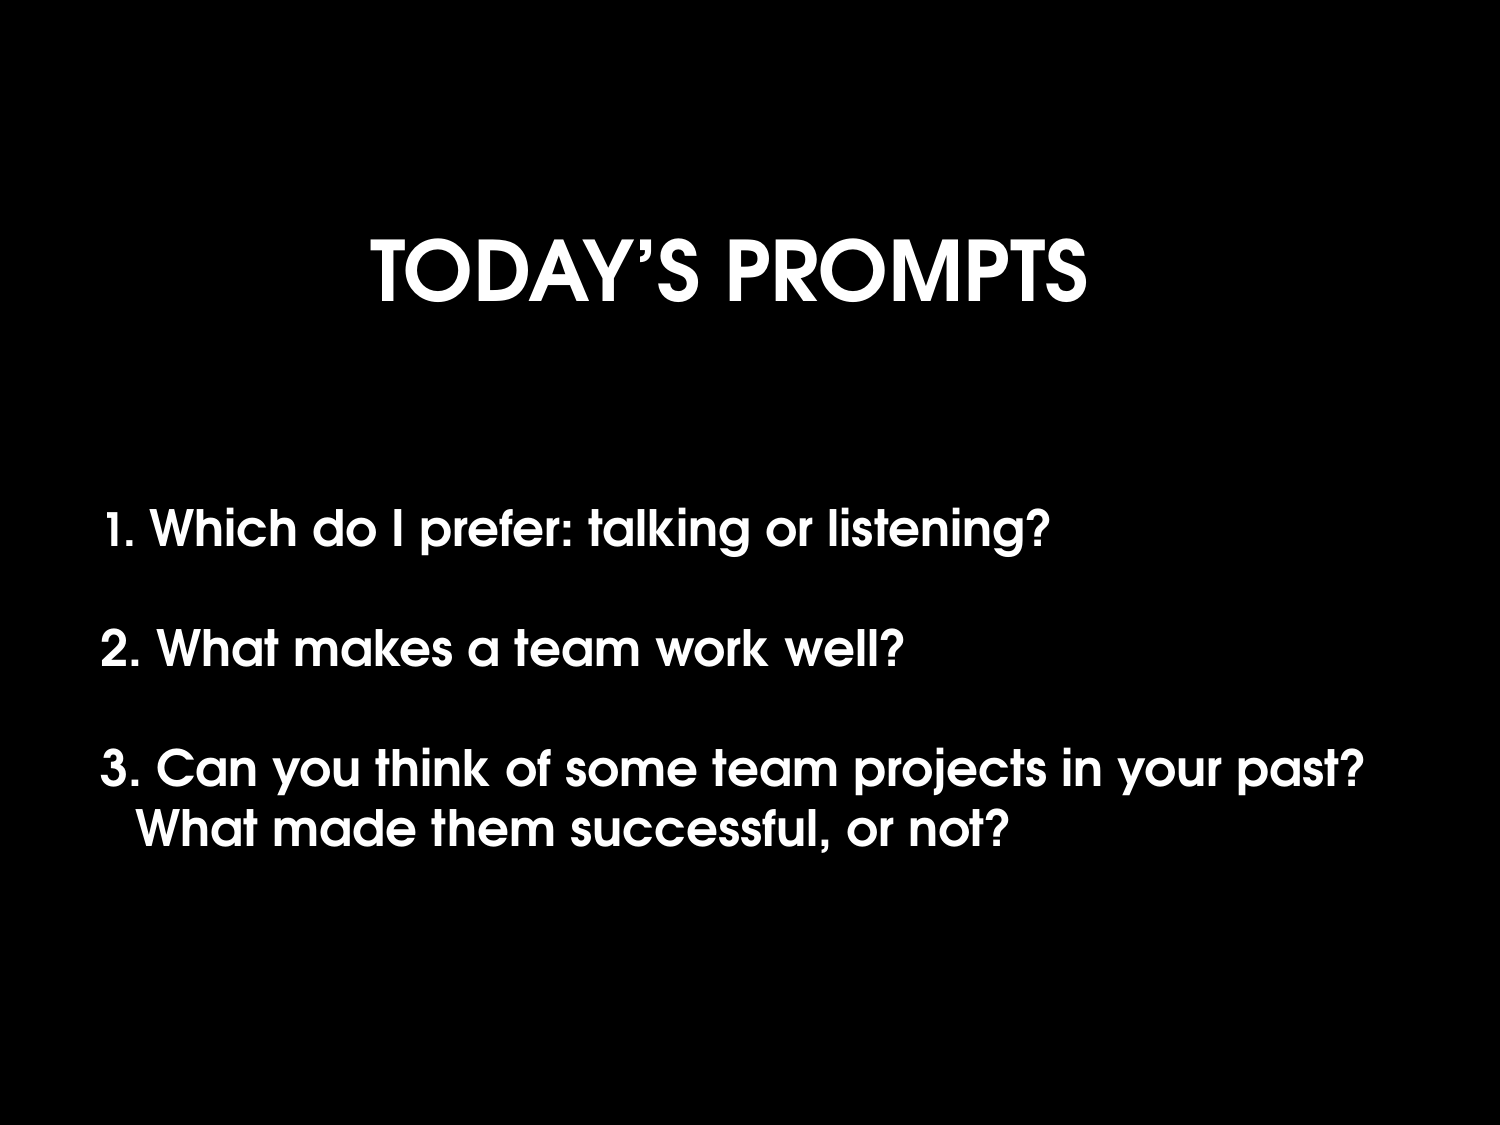

# Today’s prompts

 Which do I prefer: talking or listening?

 What makes a team work well?

 Can you think of some team projects in your past? What made them successful, or not?